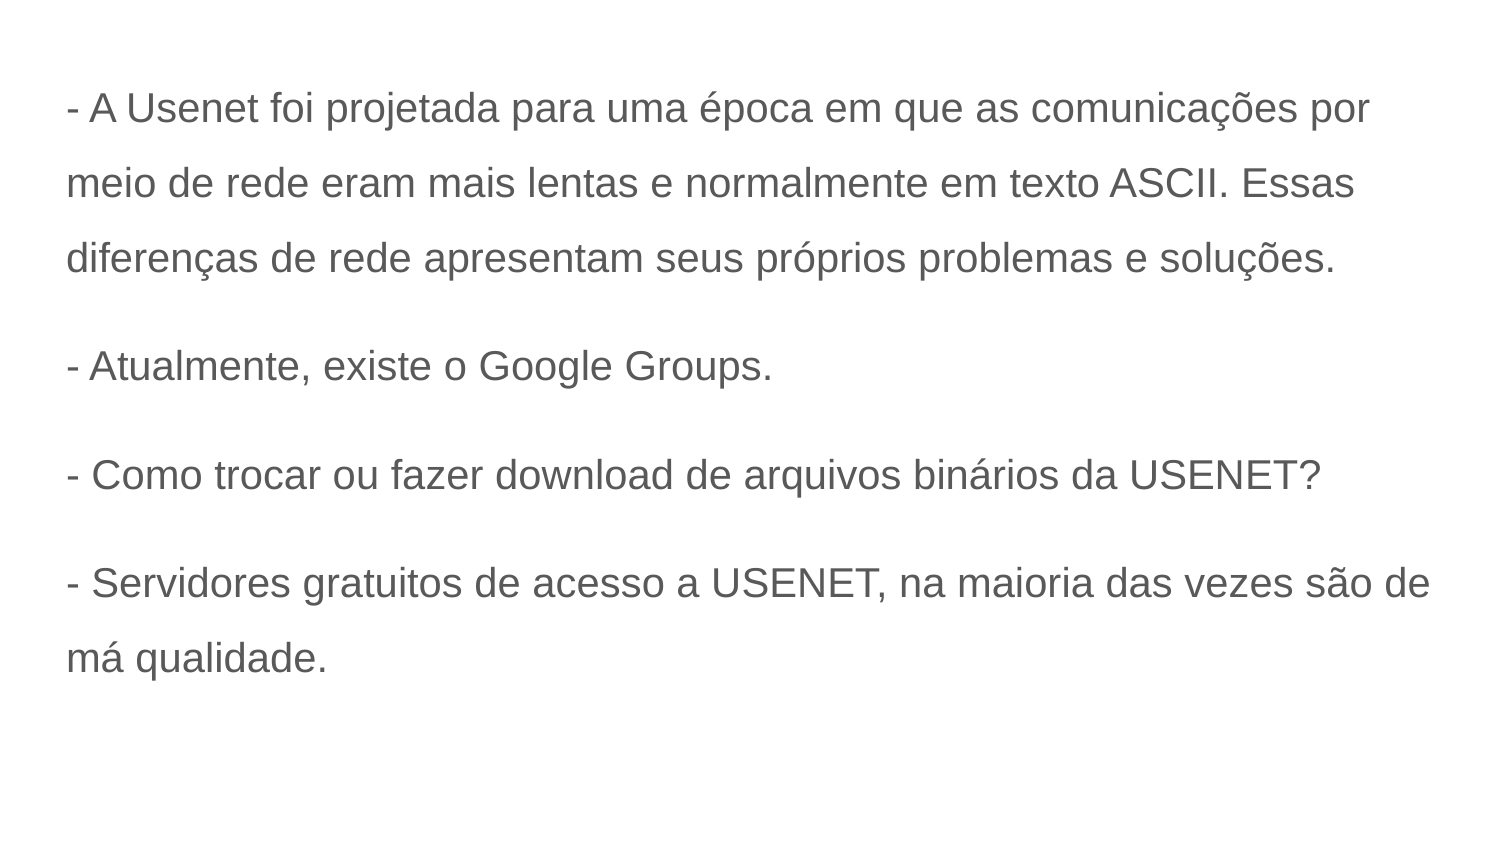

- A Usenet foi projetada para uma época em que as comunicações por meio de rede eram mais lentas e normalmente em texto ASCII. Essas diferenças de rede apresentam seus próprios problemas e soluções.
- Atualmente, existe o Google Groups.
- Como trocar ou fazer download de arquivos binários da USENET?
- Servidores gratuitos de acesso a USENET, na maioria das vezes são de má qualidade.